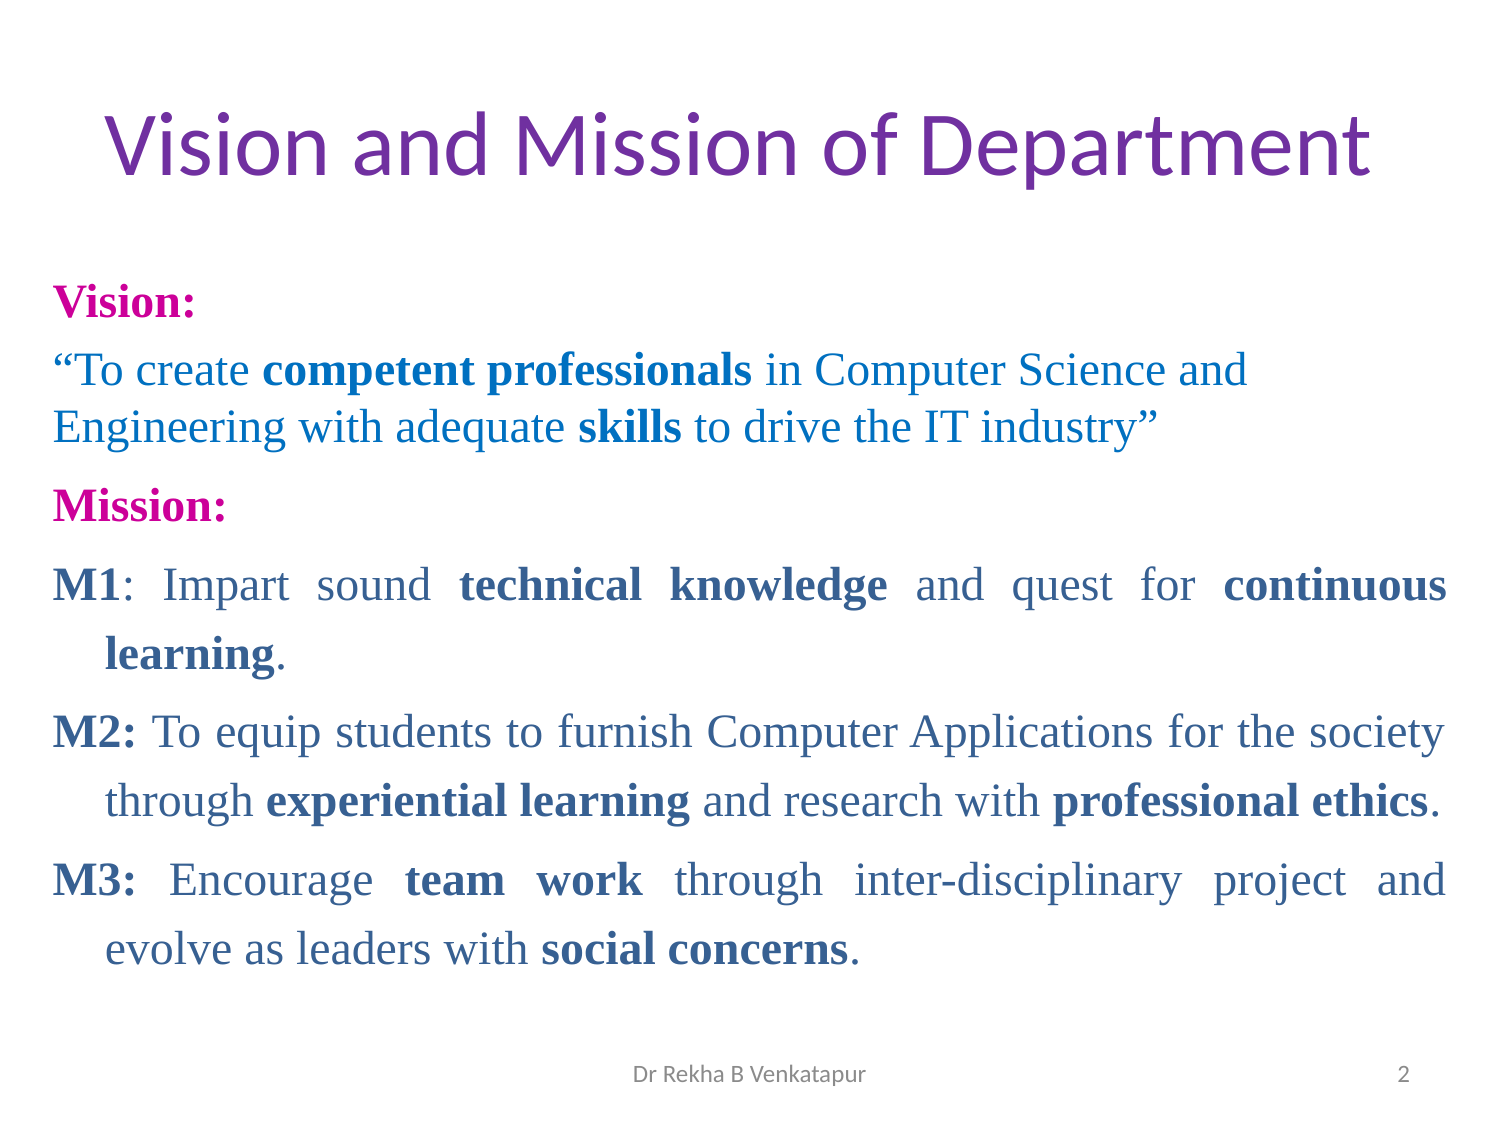

# Vision and Mission of Department
Vision:
“To create competent professionals in Computer Science and Engineering with adequate skills to drive the IT industry”
Mission:
M1: Impart sound technical knowledge and quest for continuous learning.
M2: To equip students to furnish Computer Applications for the society through experiential learning and research with professional ethics.
M3: Encourage team work through inter-disciplinary project and evolve as leaders with social concerns.

Dr Rekha B Venkatapur
2